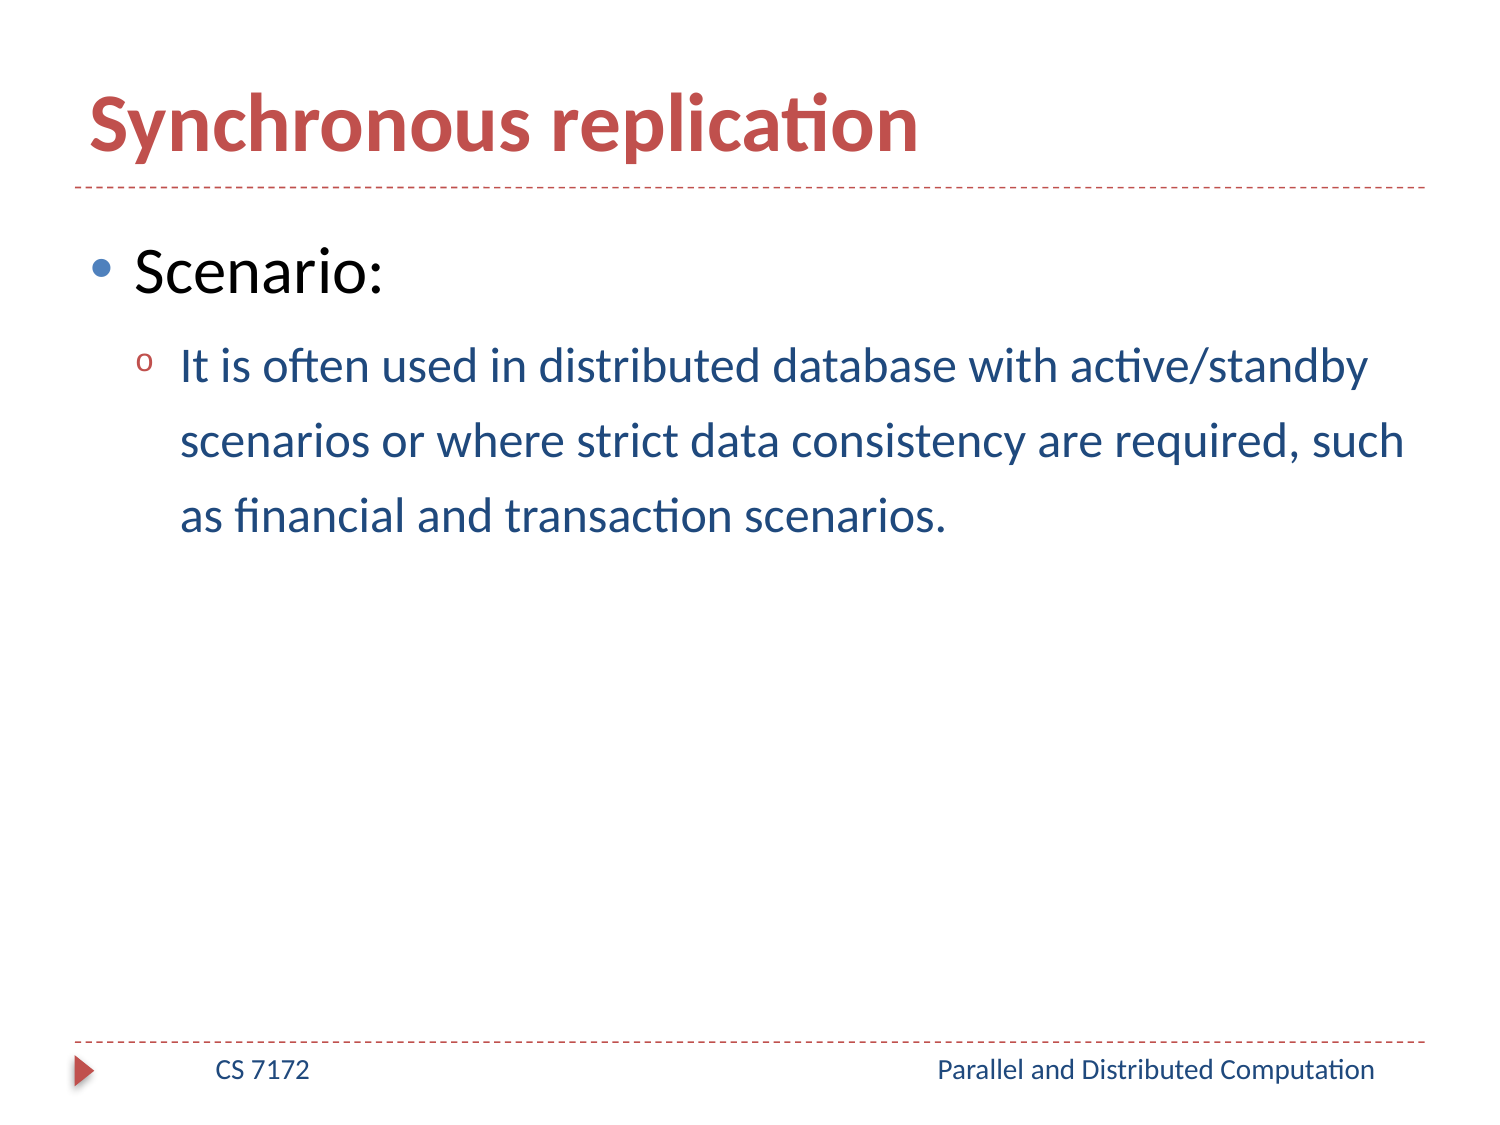

# Synchronous replication
Scenario:
It is often used in distributed database with active/standby scenarios or where strict data consistency are required, such as financial and transaction scenarios.
CS 7172
Parallel and Distributed Computation